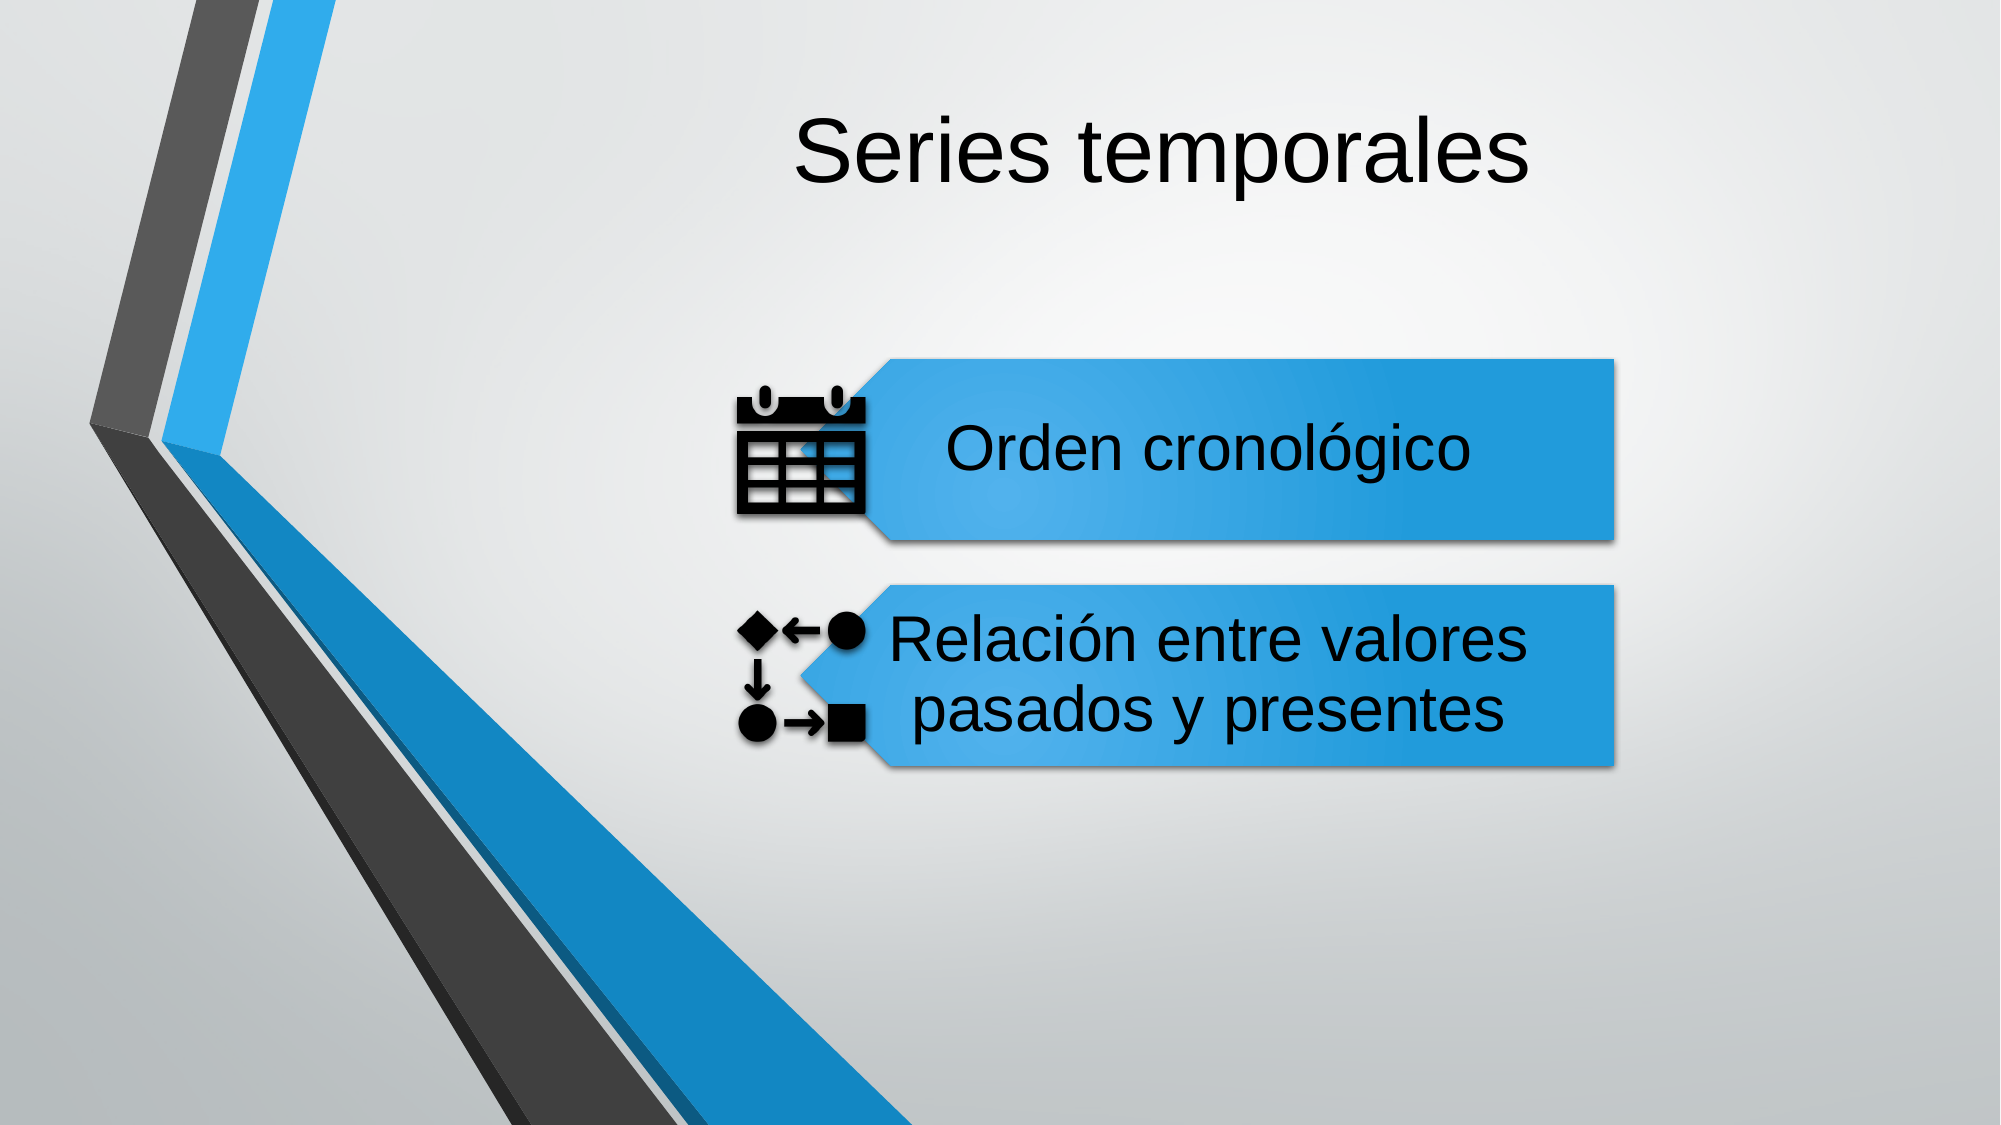

Series temporales
Orden cronológico
Relación entre valores pasados y presentes